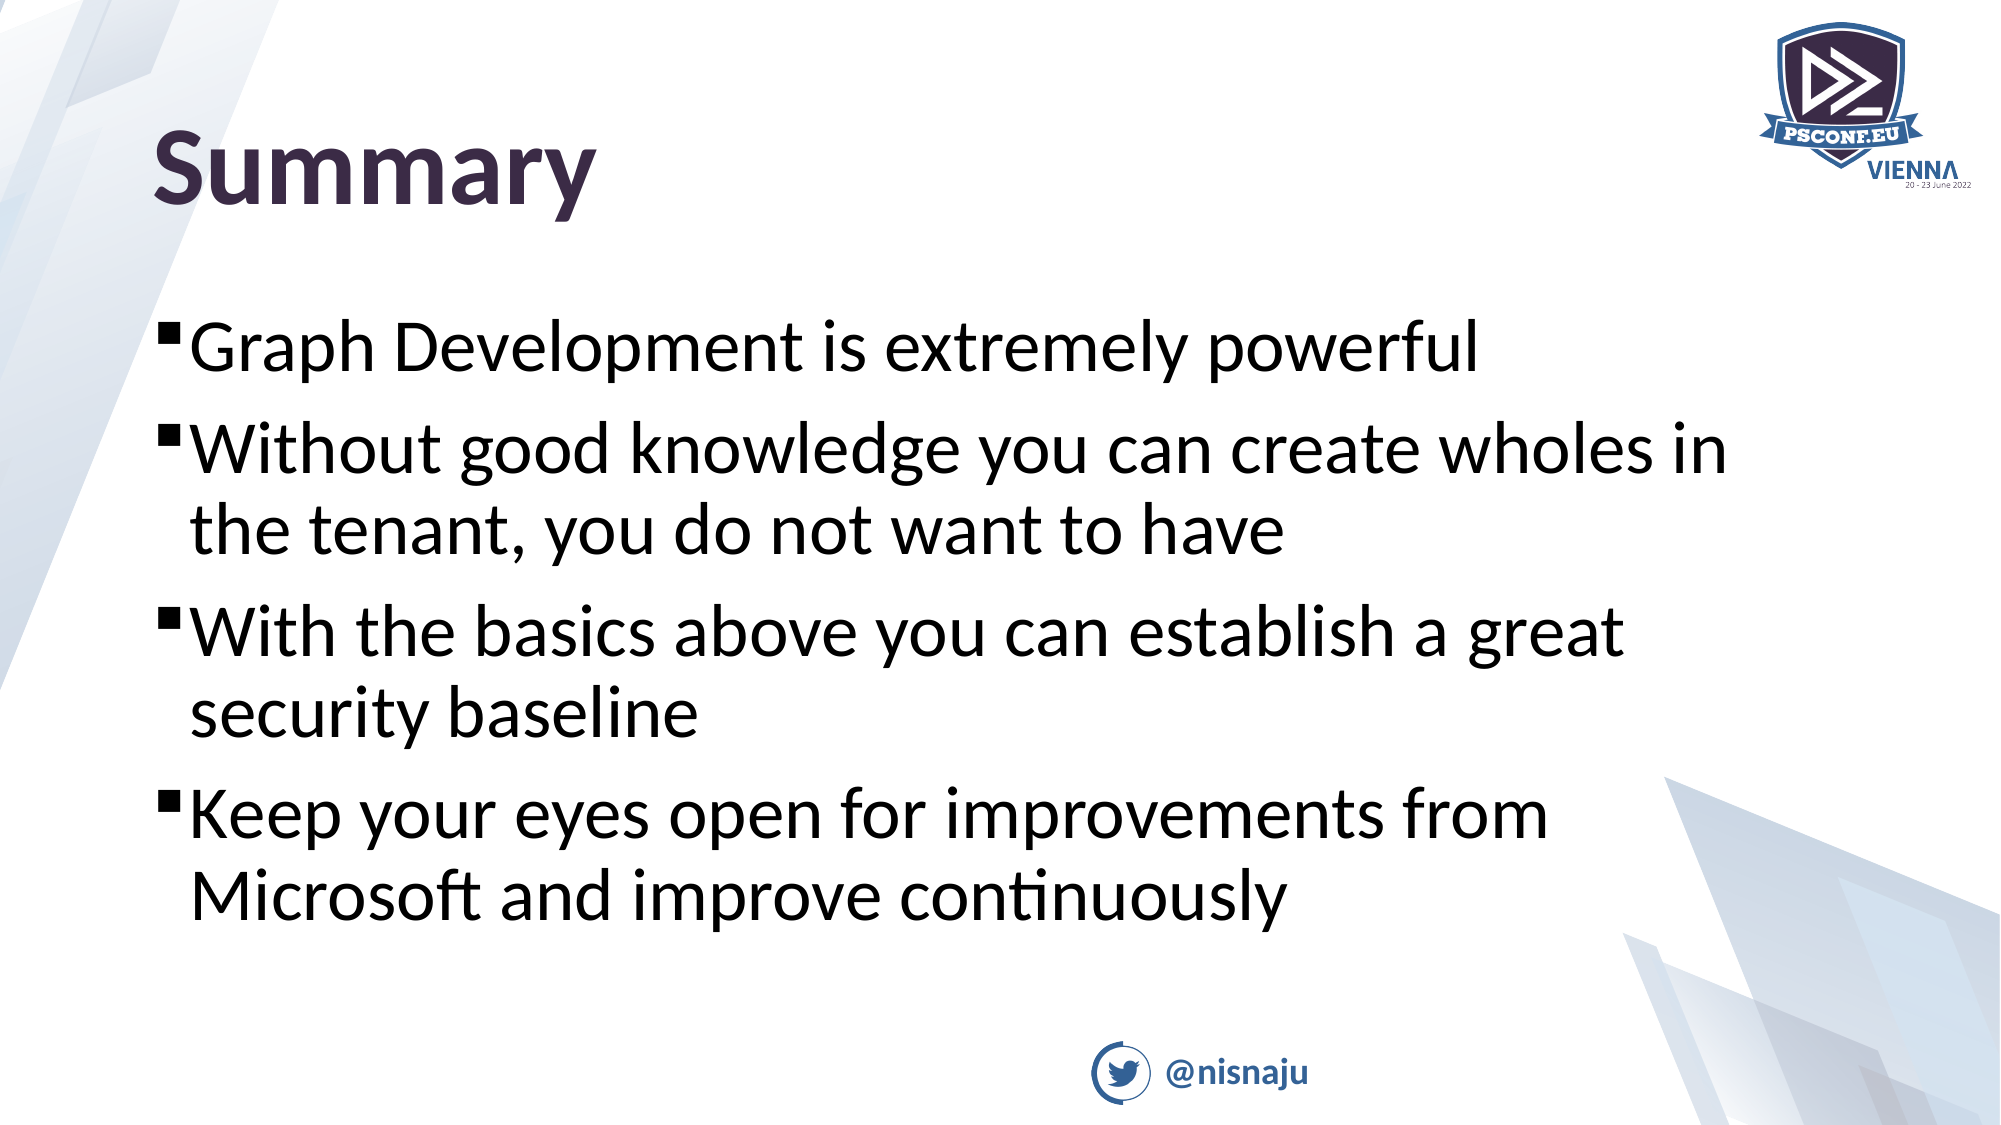

# Summary
Graph Development is extremely powerful
Without good knowledge you can create wholes in the tenant, you do not want to have
With the basics above you can establish a great security baseline
Keep your eyes open for improvements from Microsoft and improve continuously